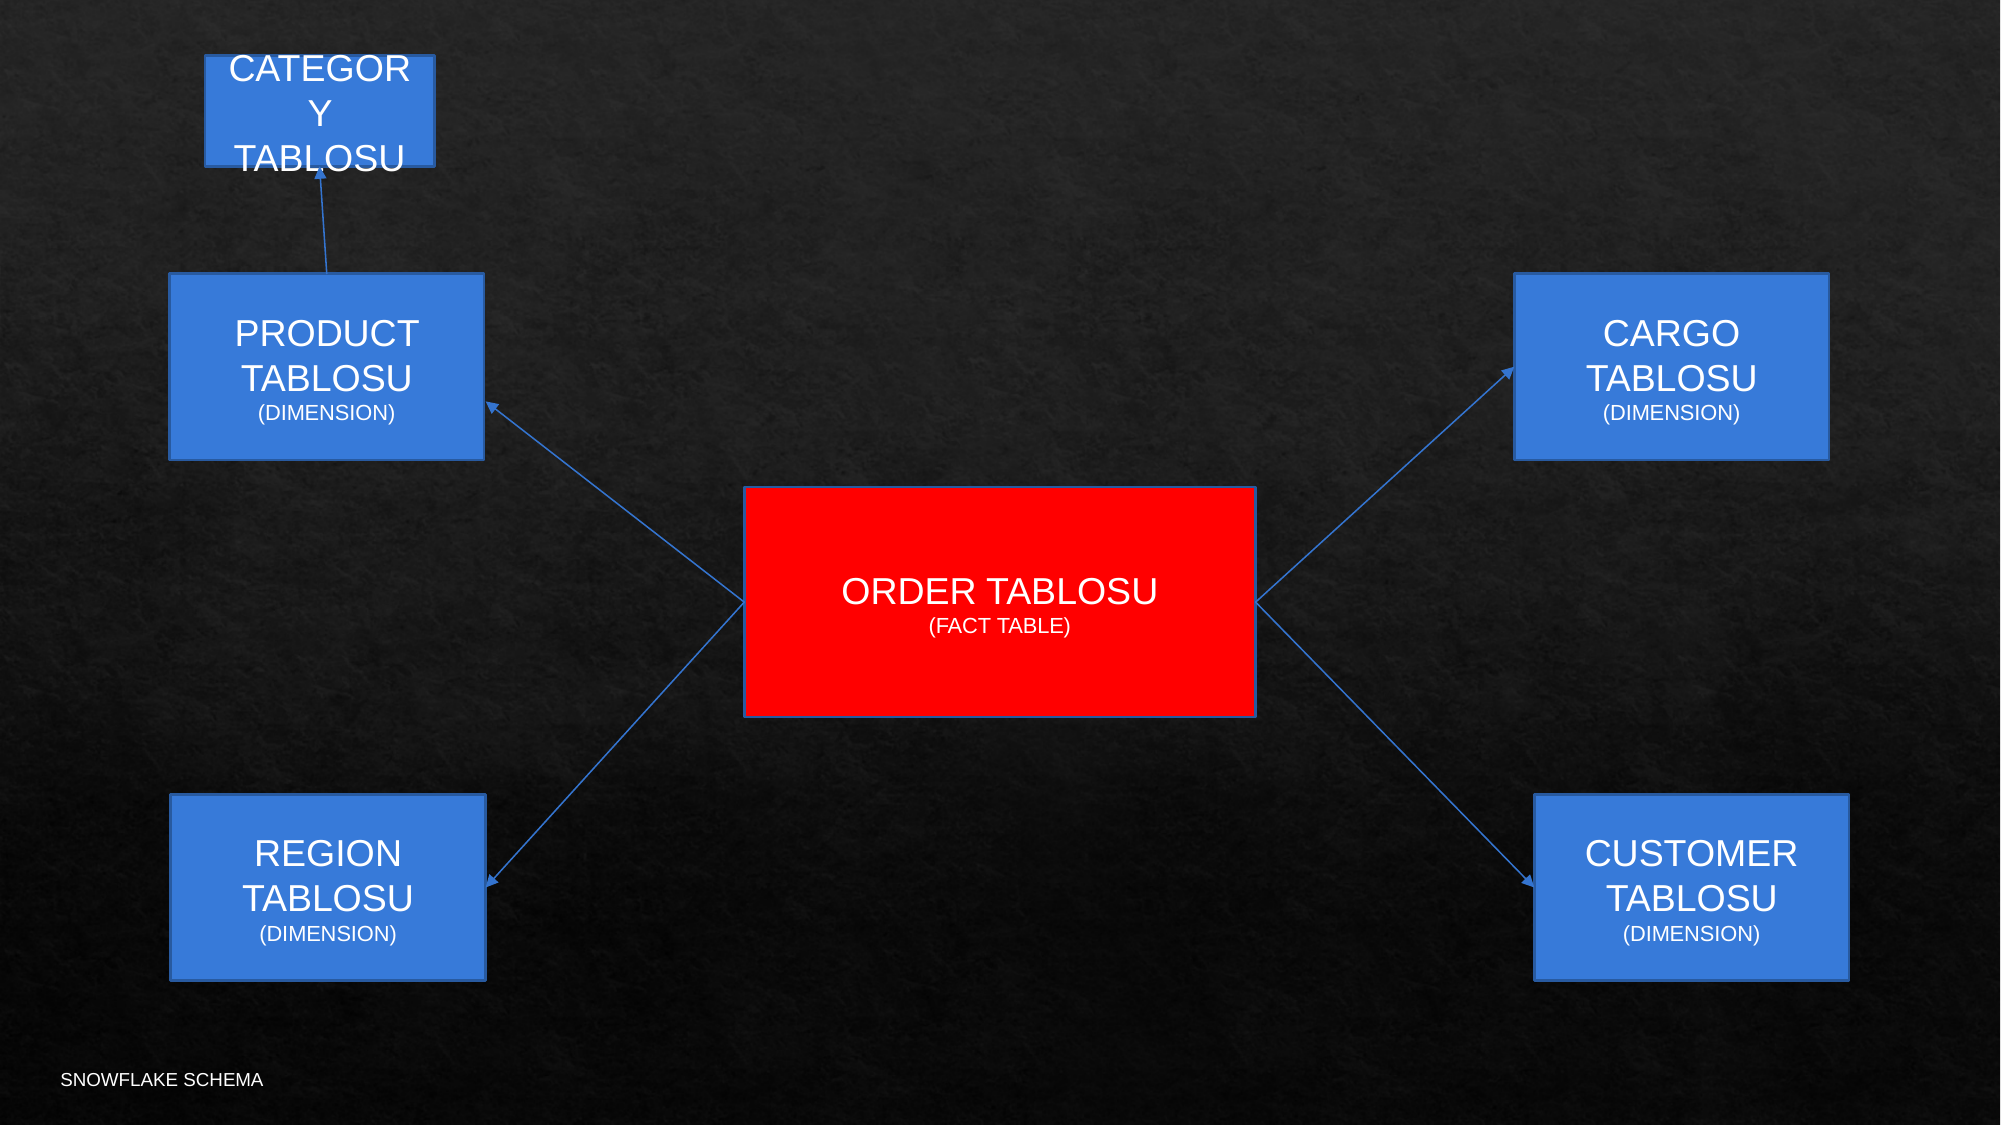

CATEGORY TABLOSU
PRODUCT TABLOSU
(DIMENSION)
CARGO TABLOSU
(DIMENSION)
ORDER TABLOSU
(FACT TABLE)
REGION TABLOSU
(DIMENSION)
CUSTOMER TABLOSU
(DIMENSION)
SNOWFLAKE SCHEMA